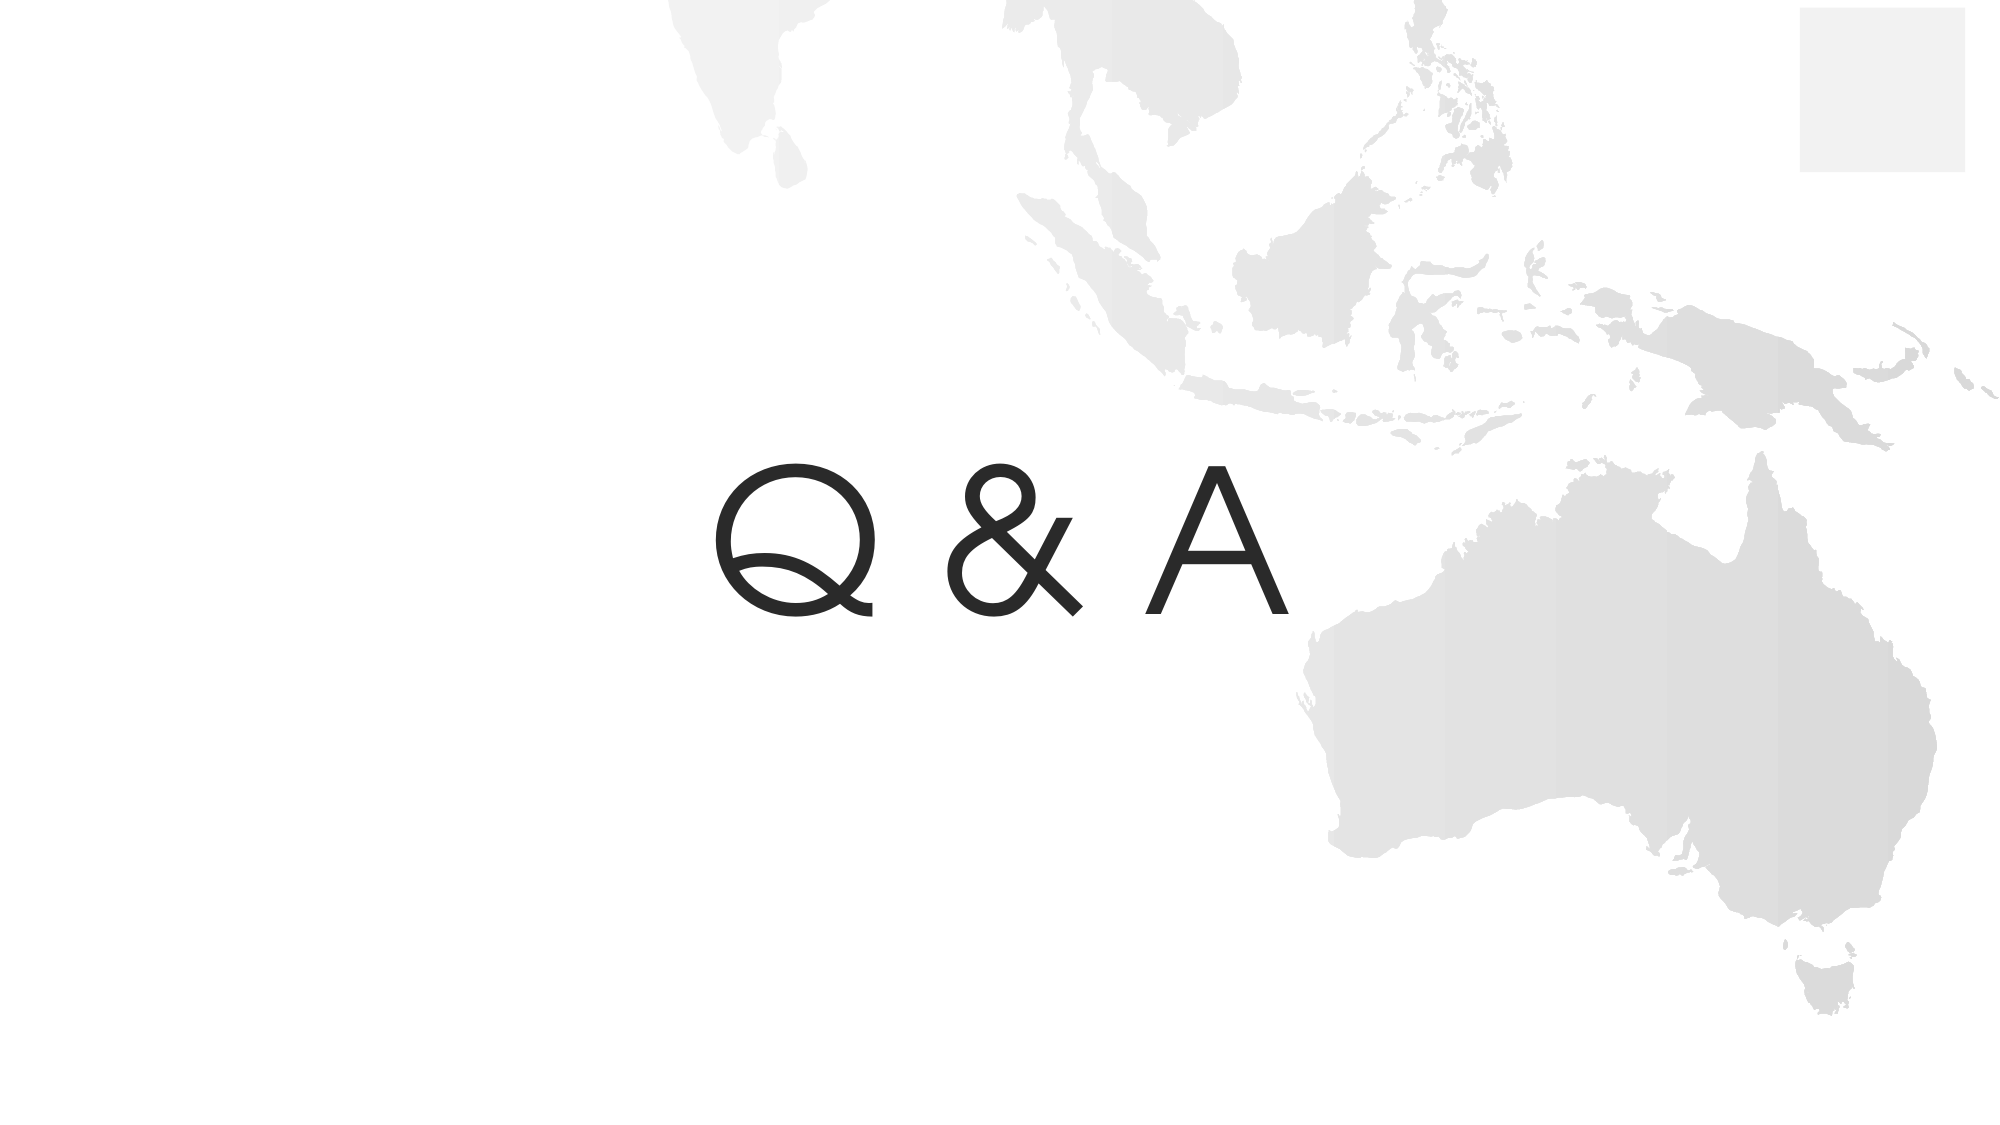

3
2
1
4
5
Q & A